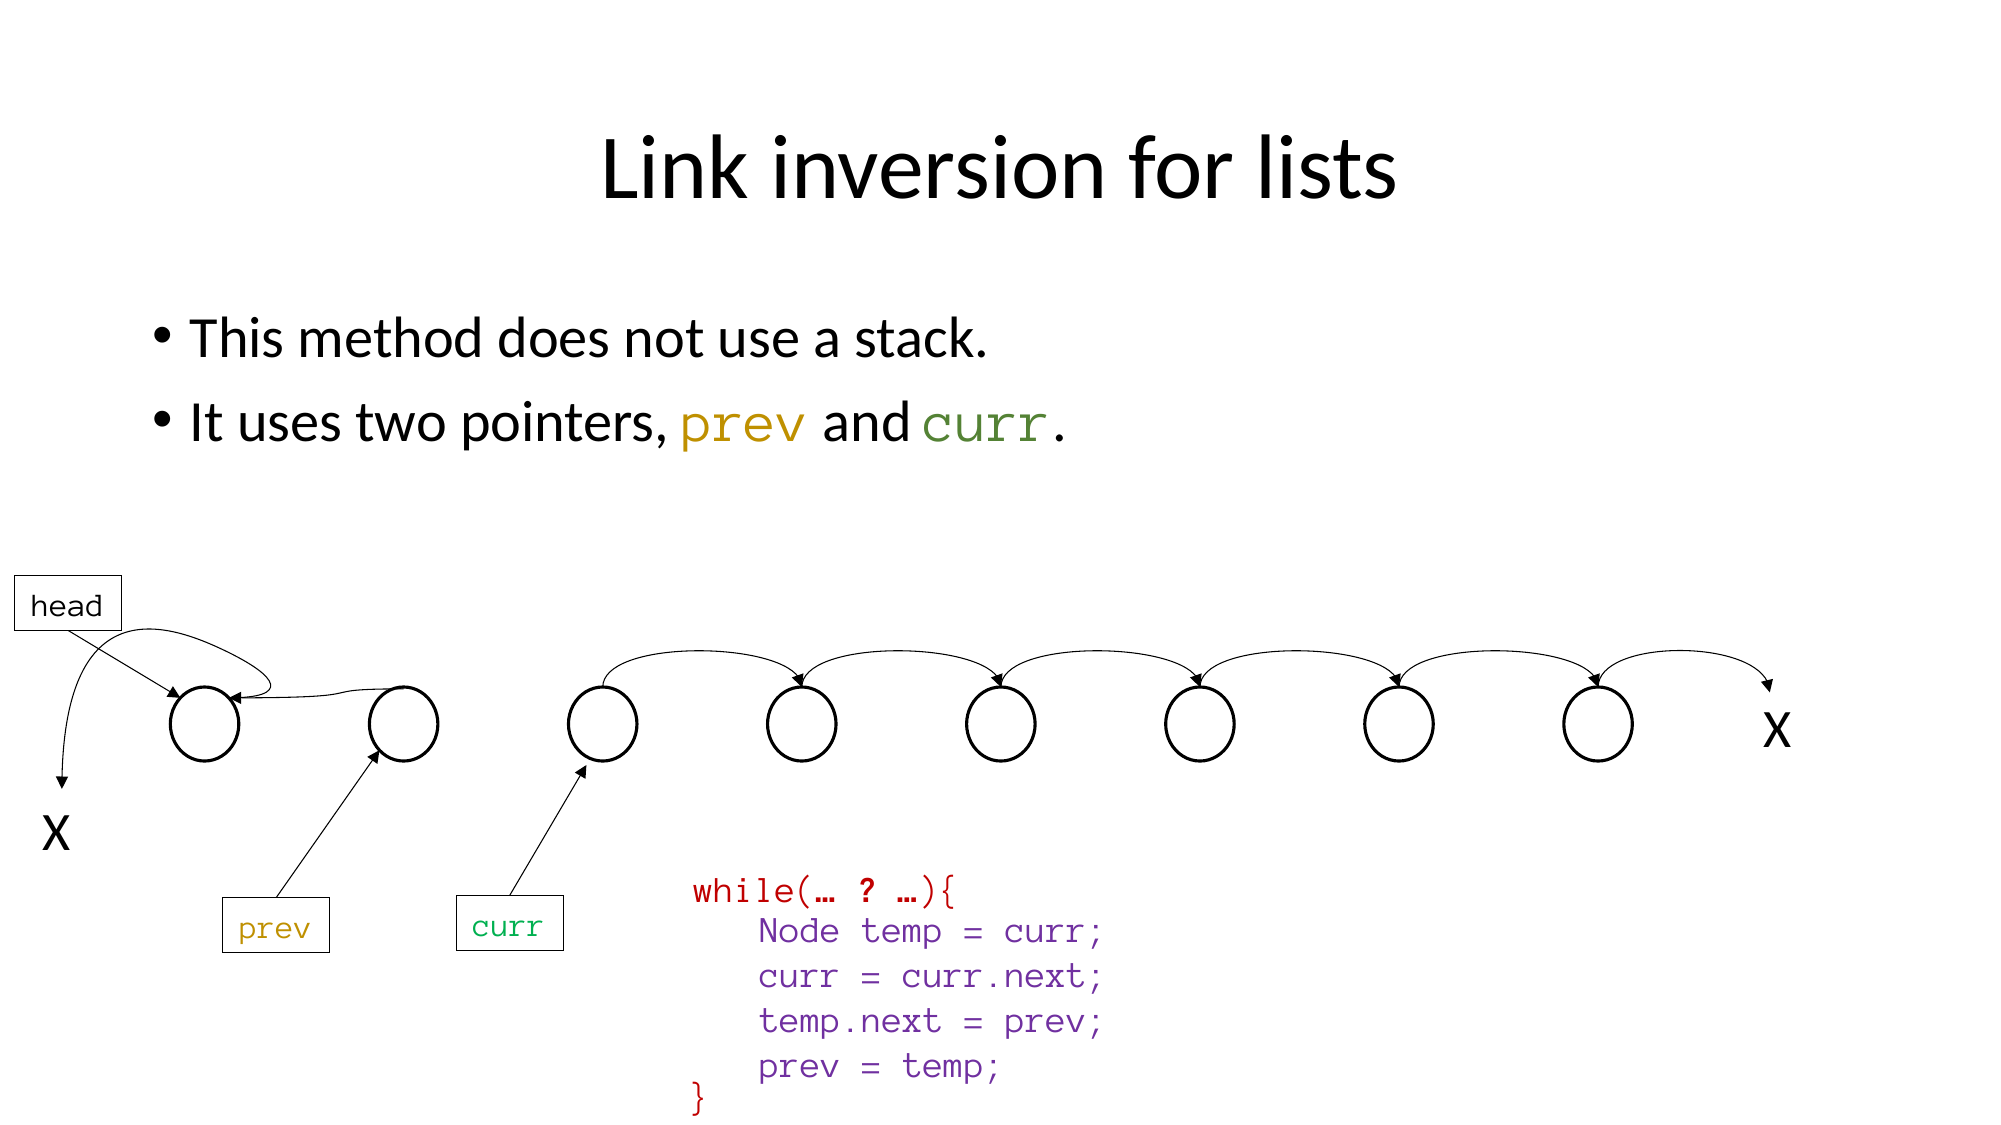

# Link inversion for lists
This method does not use a stack.
It uses two pointers, prev and curr.
head
X

X
while(… ? …){
curr
prev
Node temp = curr;
curr = curr.next;
temp.next = prev;
prev = temp;

}